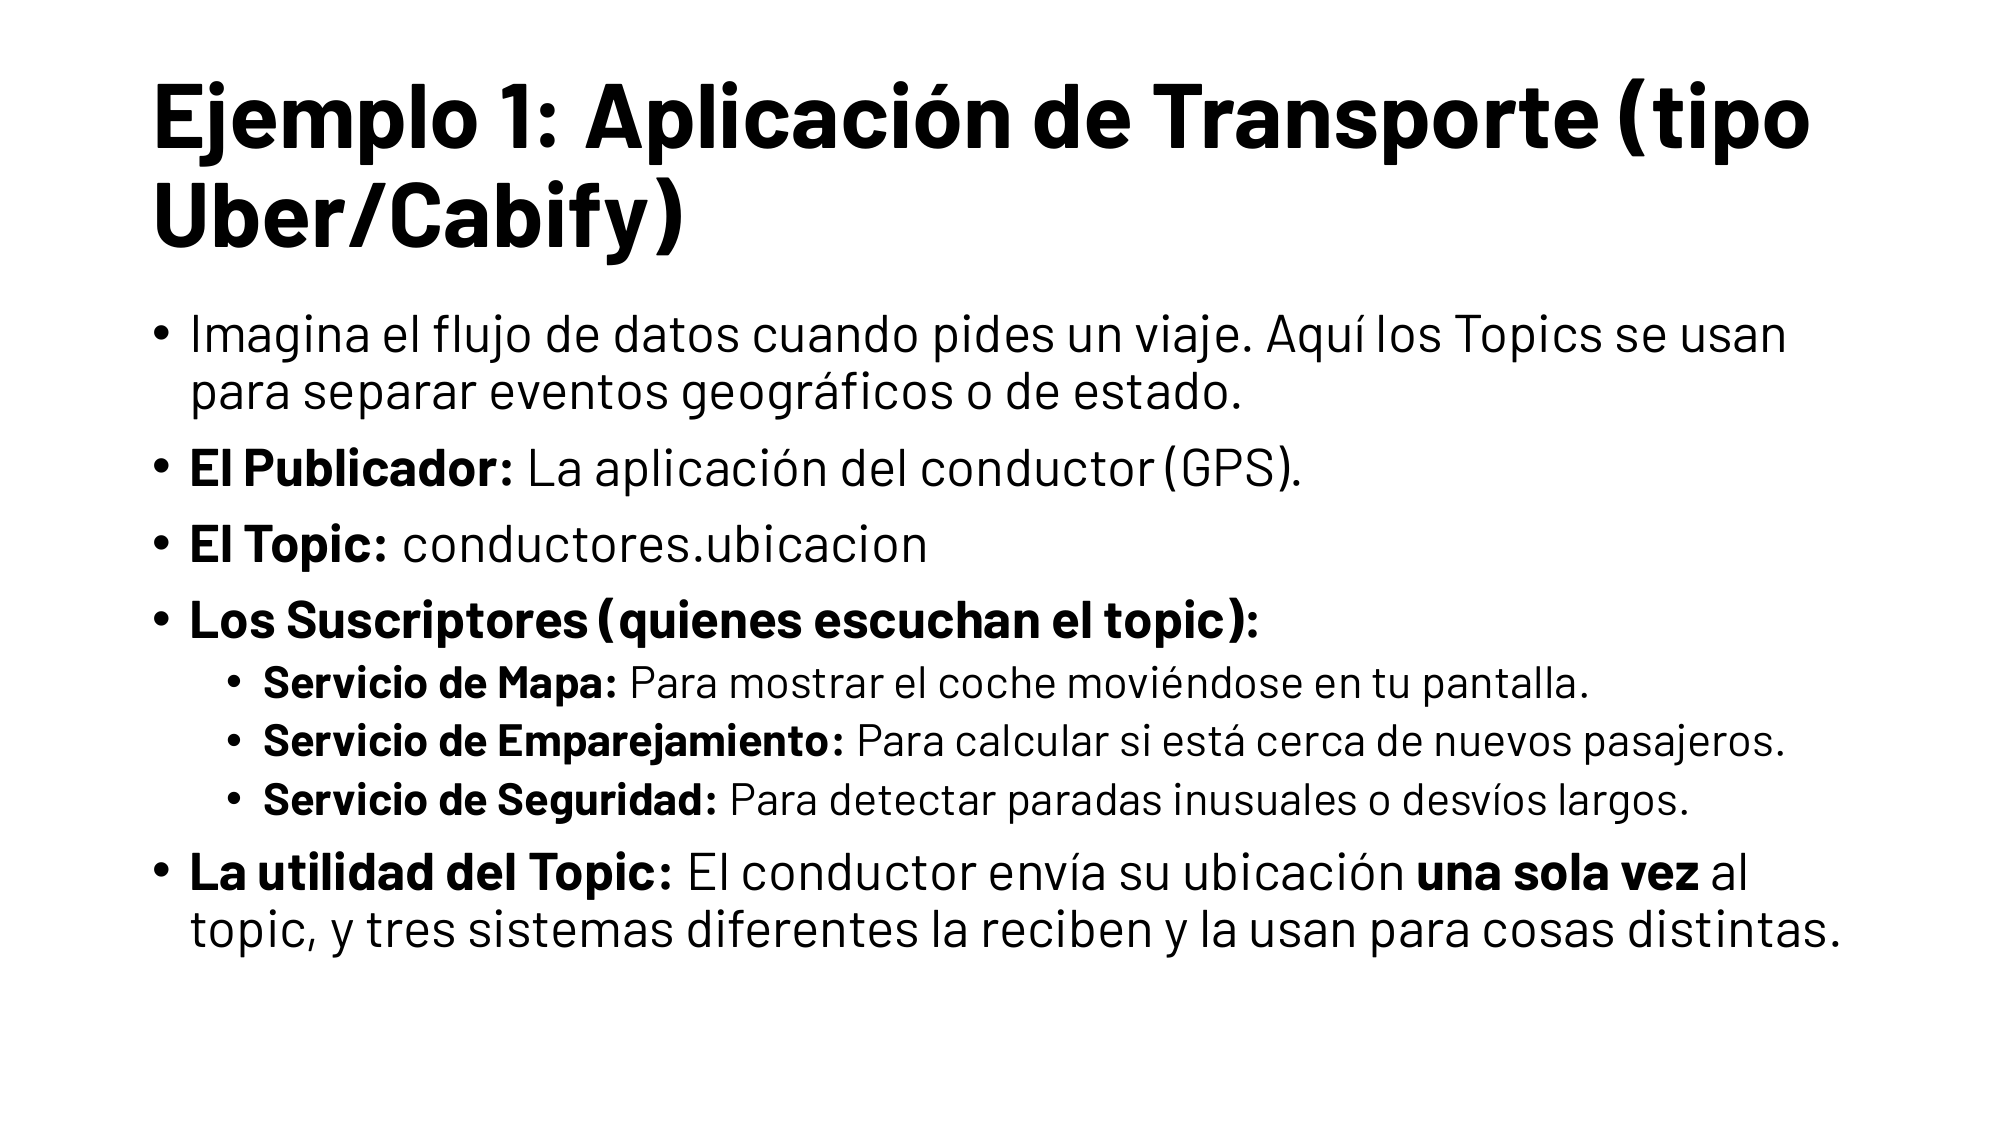

# Ejemplo 1: Aplicación de Transporte (tipo Uber/Cabify)
Imagina el flujo de datos cuando pides un viaje. Aquí los Topics se usan para separar eventos geográficos o de estado.
El Publicador: La aplicación del conductor (GPS).
El Topic: conductores.ubicacion
Los Suscriptores (quienes escuchan el topic):
Servicio de Mapa: Para mostrar el coche moviéndose en tu pantalla.
Servicio de Emparejamiento: Para calcular si está cerca de nuevos pasajeros.
Servicio de Seguridad: Para detectar paradas inusuales o desvíos largos.
La utilidad del Topic: El conductor envía su ubicación una sola vez al topic, y tres sistemas diferentes la reciben y la usan para cosas distintas.